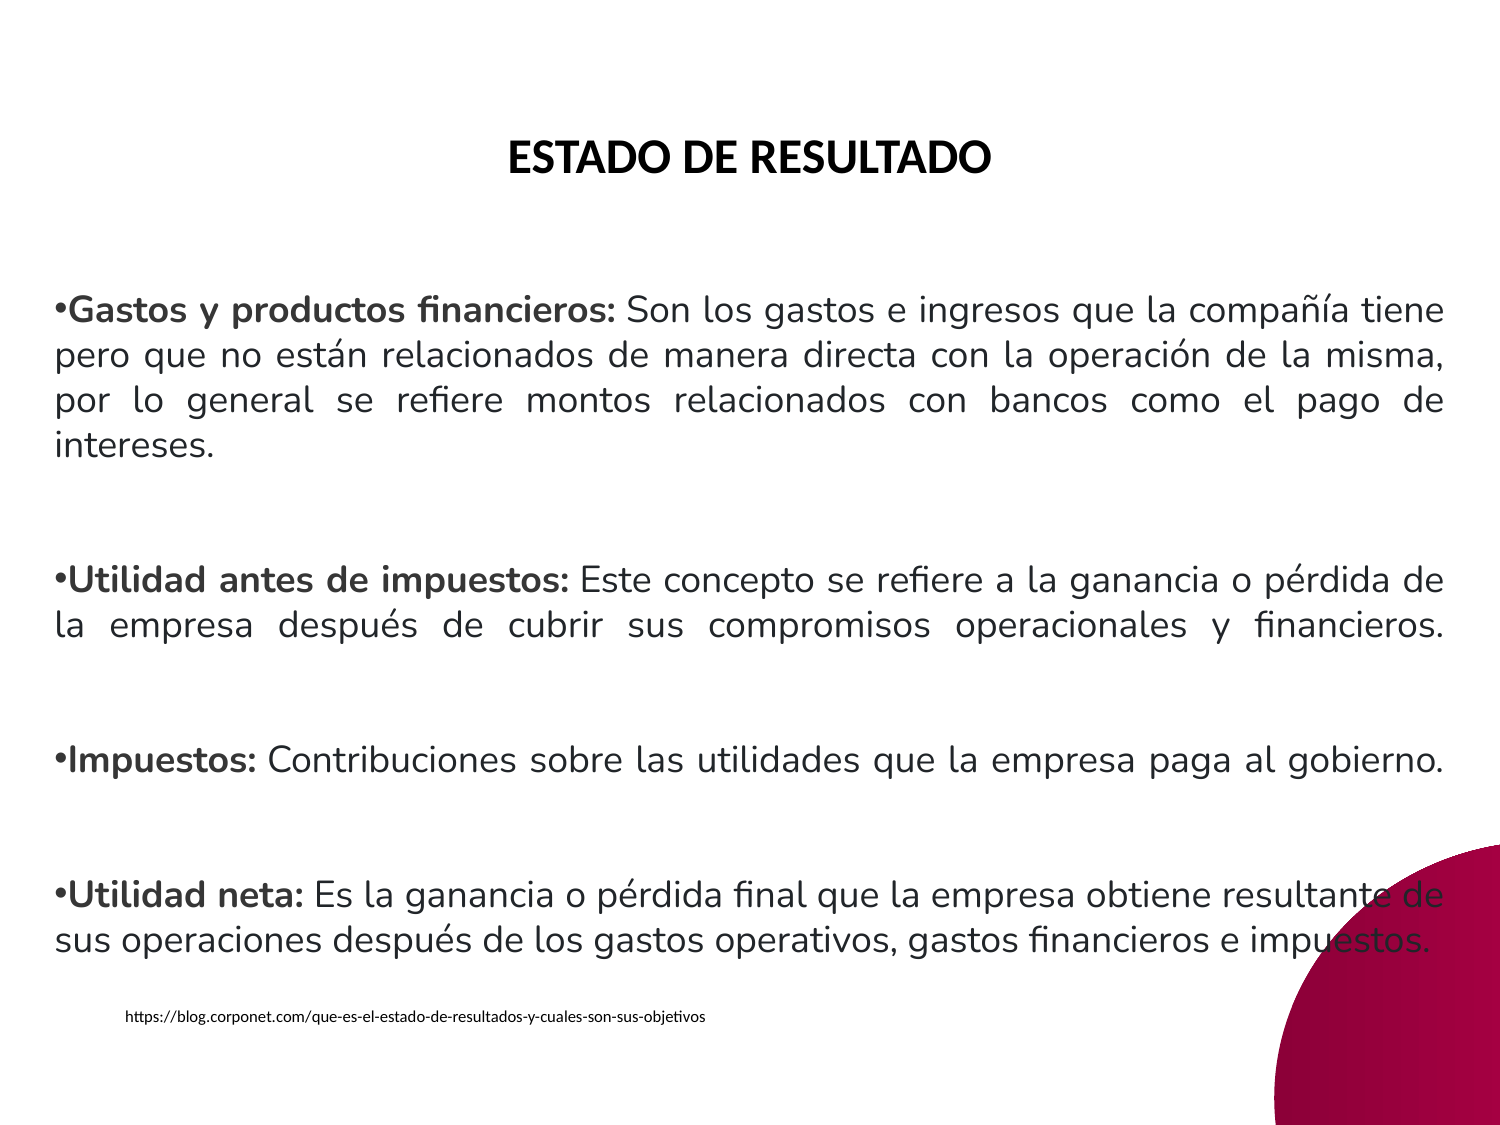

ESTADO DE RESULTADO

Gastos y productos financieros: Son los gastos e ingresos que la compañía tiene pero que no están relacionados de manera directa con la operación de la misma, por lo general se refiere montos relacionados con bancos como el pago de intereses.
Utilidad antes de impuestos: Este concepto se refiere a la ganancia o pérdida de la empresa después de cubrir sus compromisos operacionales y financieros.
Impuestos: Contribuciones sobre las utilidades que la empresa paga al gobierno.
Utilidad neta: Es la ganancia o pérdida final que la empresa obtiene resultante de sus operaciones después de los gastos operativos, gastos financieros e impuestos.

https://blog.corponet.com/que-es-el-estado-de-resultados-y-cuales-son-sus-objetivos